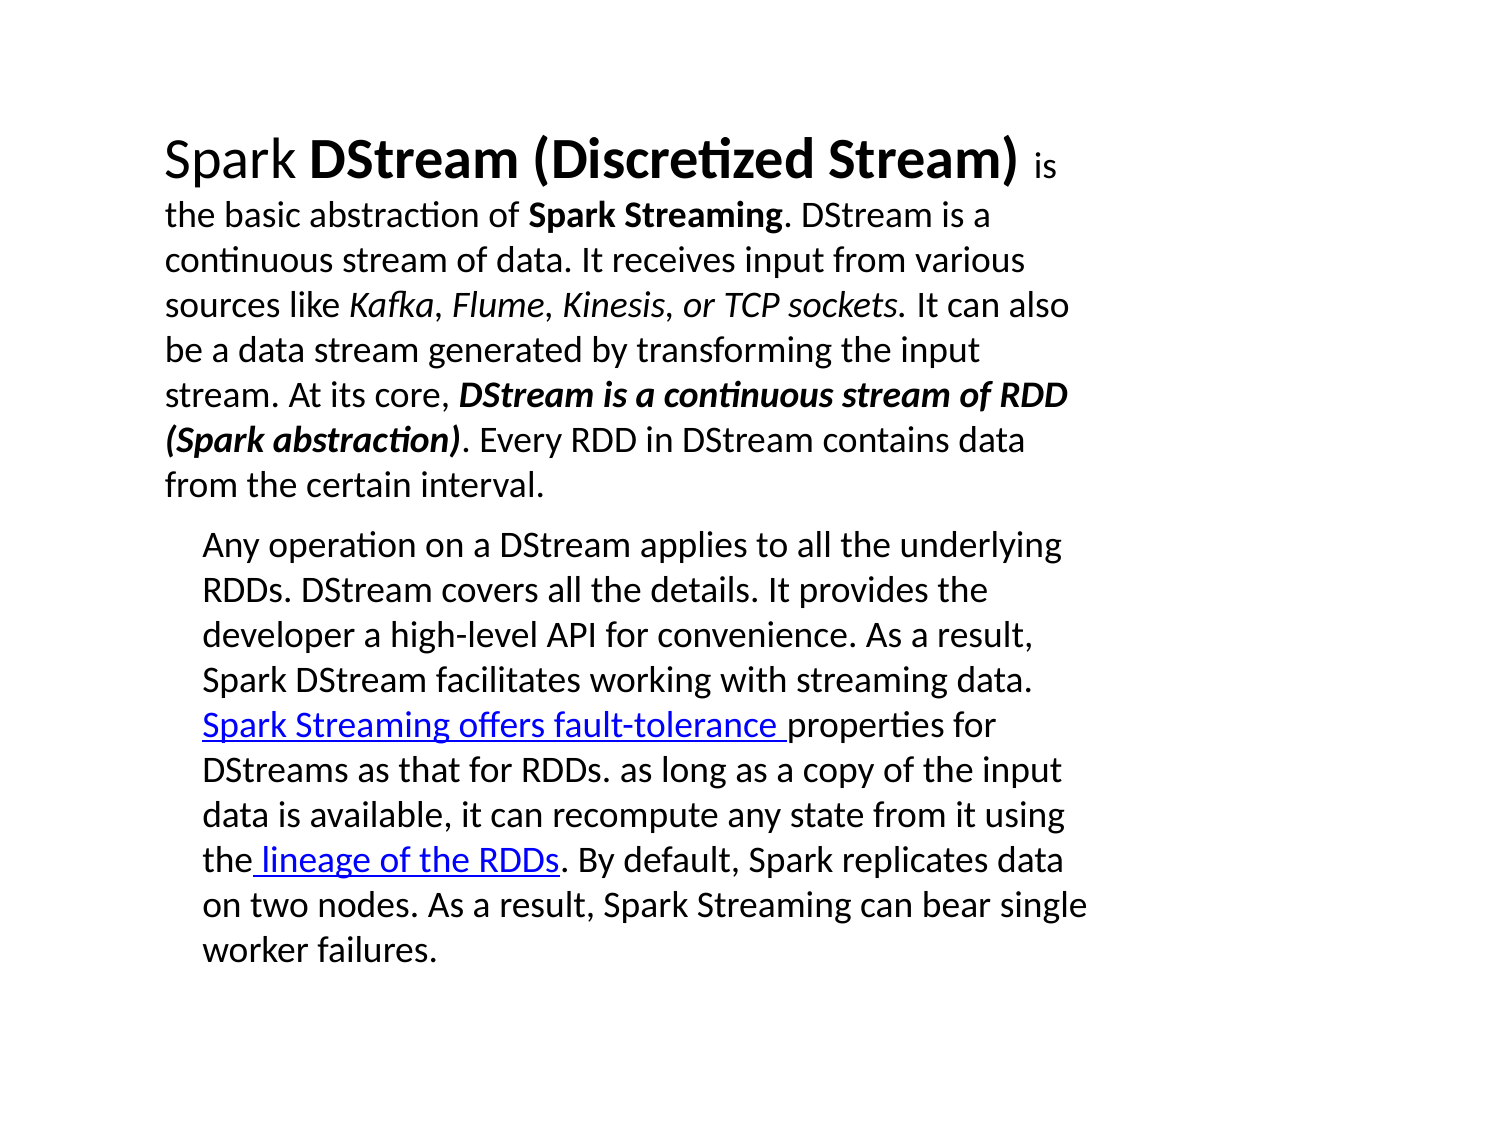

Spark DStream (Discretized Stream) is the basic abstraction of Spark Streaming. DStream is a continuous stream of data. It receives input from various sources like Kafka, Flume, Kinesis, or TCP sockets. It can also be a data stream generated by transforming the input stream. At its core, DStream is a continuous stream of RDD (Spark abstraction). Every RDD in DStream contains data from the certain interval.
Any operation on a DStream applies to all the underlying RDDs. DStream covers all the details. It provides the developer a high-level API for convenience. As a result, Spark DStream facilitates working with streaming data.
Spark Streaming offers fault-tolerance properties for DStreams as that for RDDs. as long as a copy of the input data is available, it can recompute any state from it using the lineage of the RDDs. By default, Spark replicates data on two nodes. As a result, Spark Streaming can bear single worker failures.